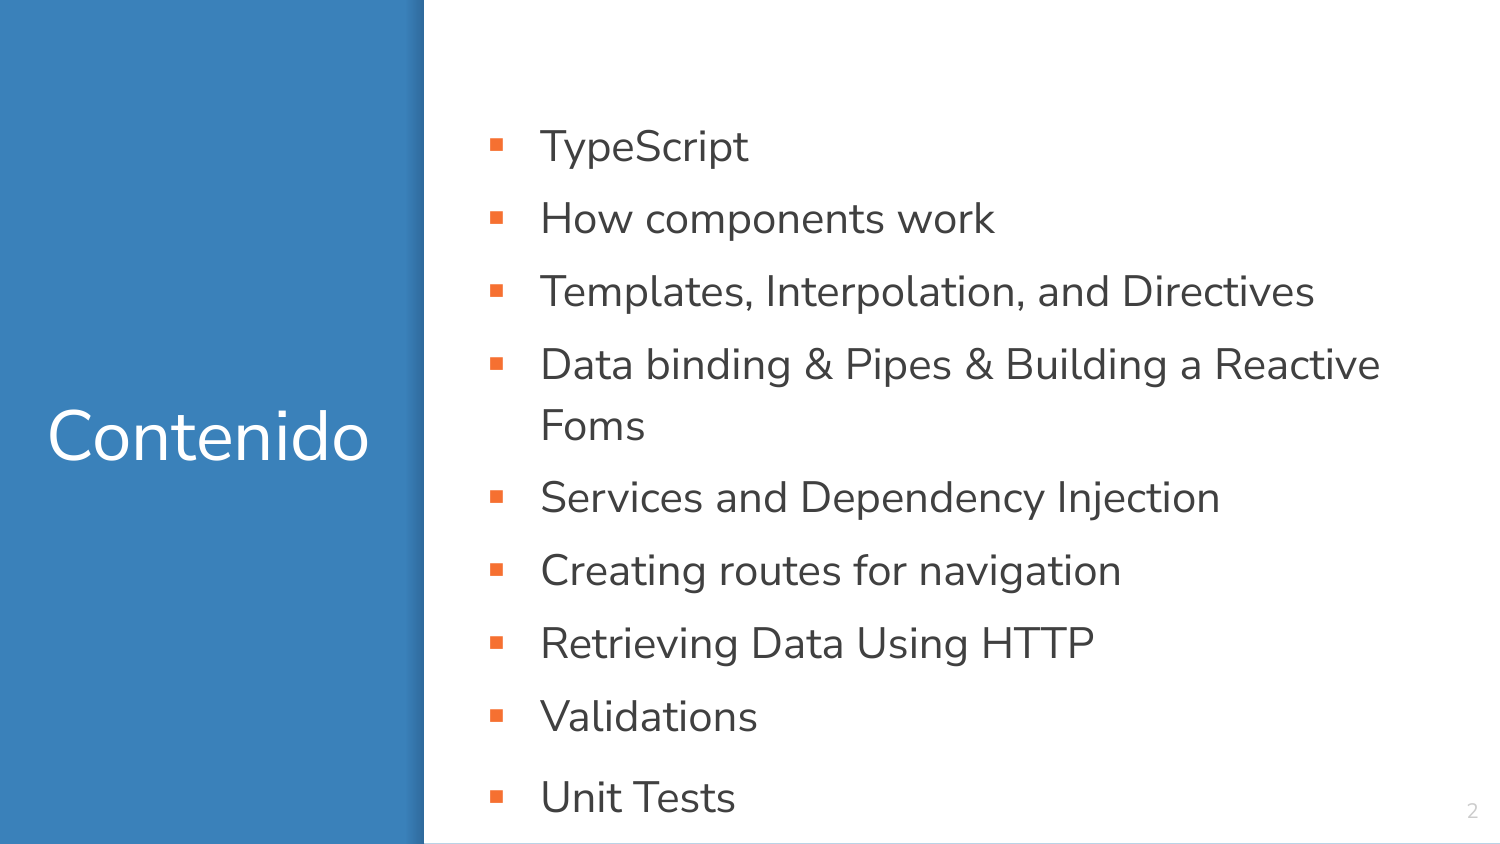

# Contenido
TypeScript
How components work
Templates, Interpolation, and Directives
Data binding & Pipes & Building a Reactive Foms
Services and Dependency Injection
Creating routes for navigation
Retrieving Data Using HTTP
Validations
Unit Tests
2